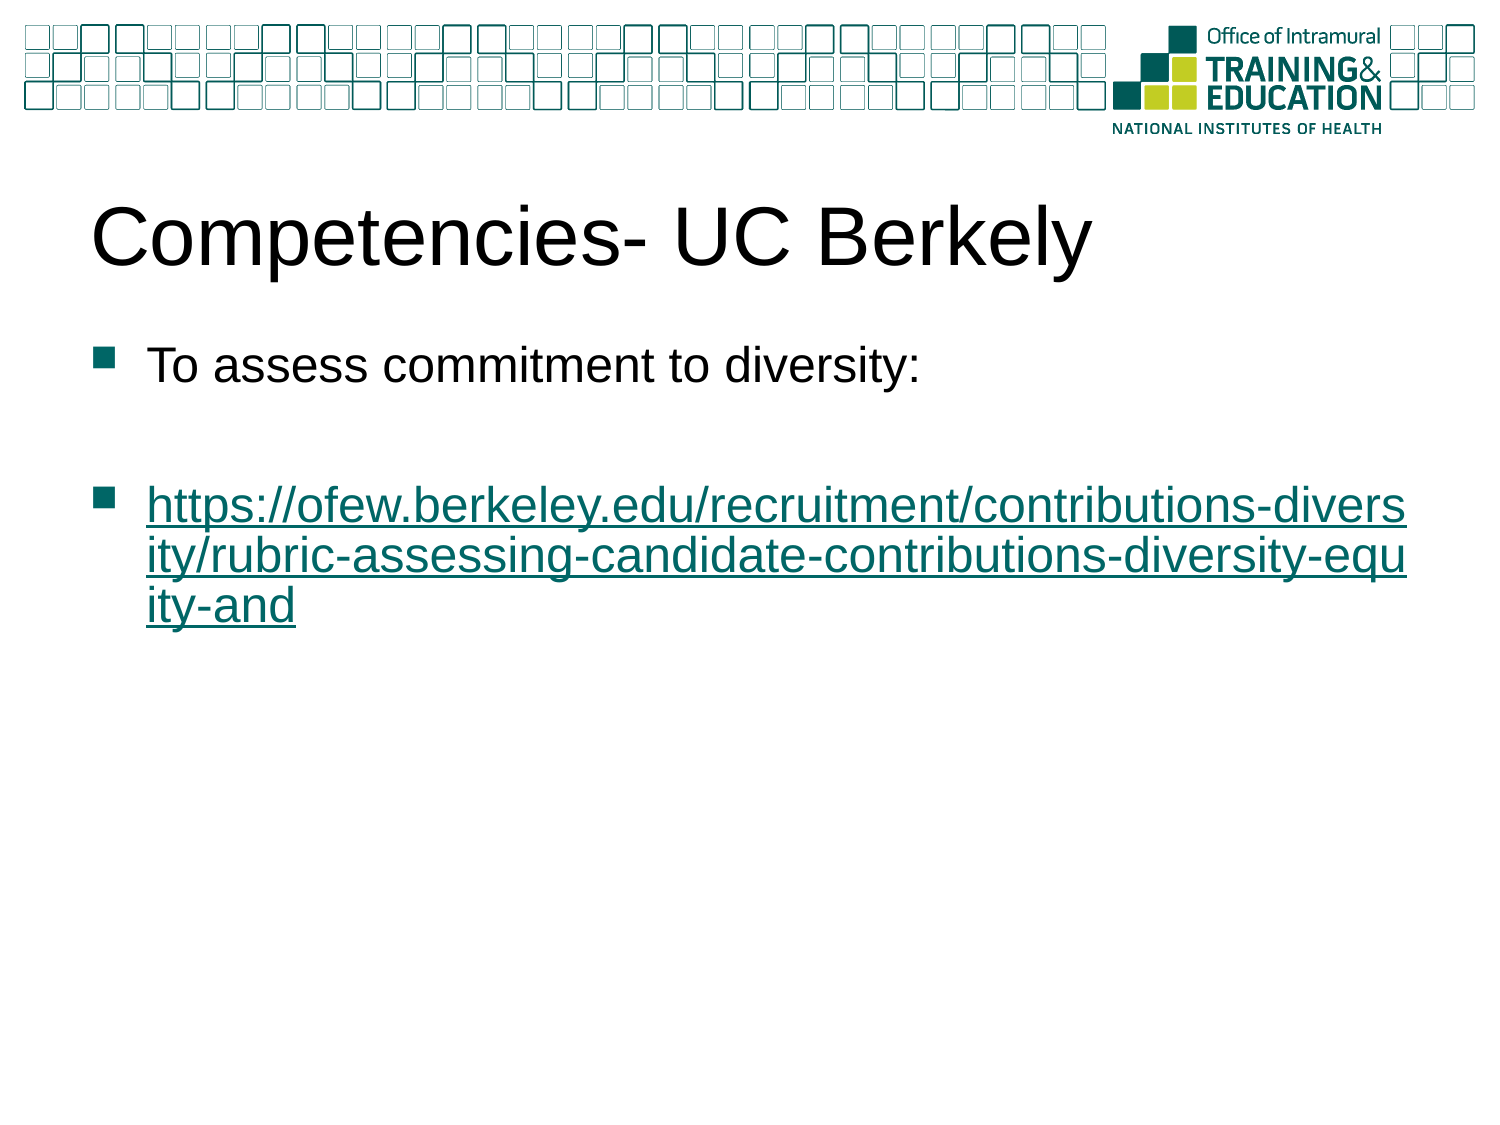

# Competencies- UC Berkely
To assess commitment to diversity:

https://ofew.berkeley.edu/recruitment/contributions-diversity/rubric-assessing-candidate-contributions-diversity-equity-and